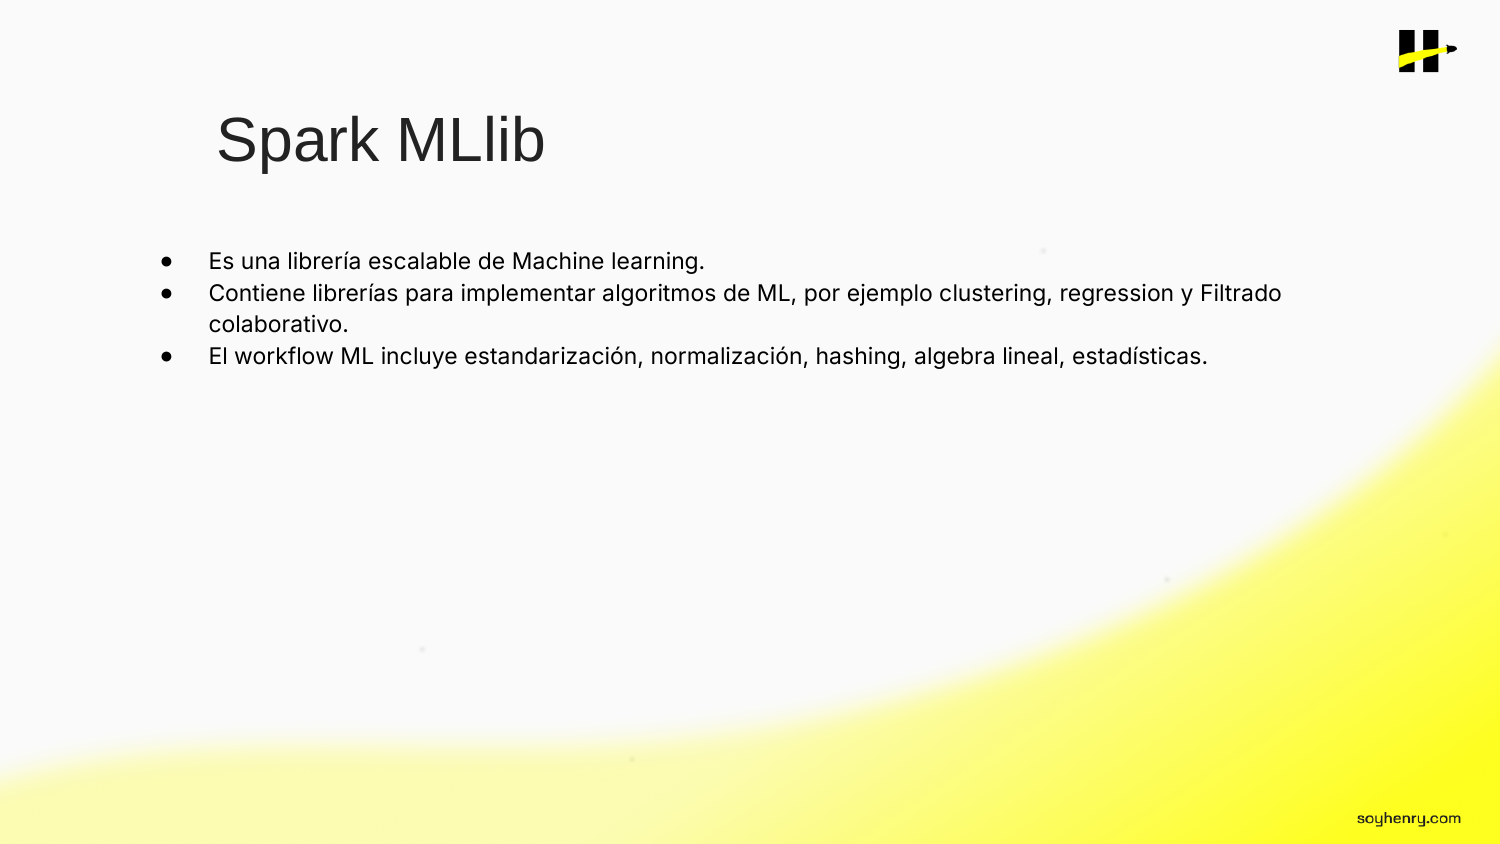

Spark MLlib
Es una librería escalable de Machine learning.
Contiene librerías para implementar algoritmos de ML, por ejemplo clustering, regression y Filtrado colaborativo.
El workflow ML incluye estandarización, normalización, hashing, algebra lineal, estadísticas.